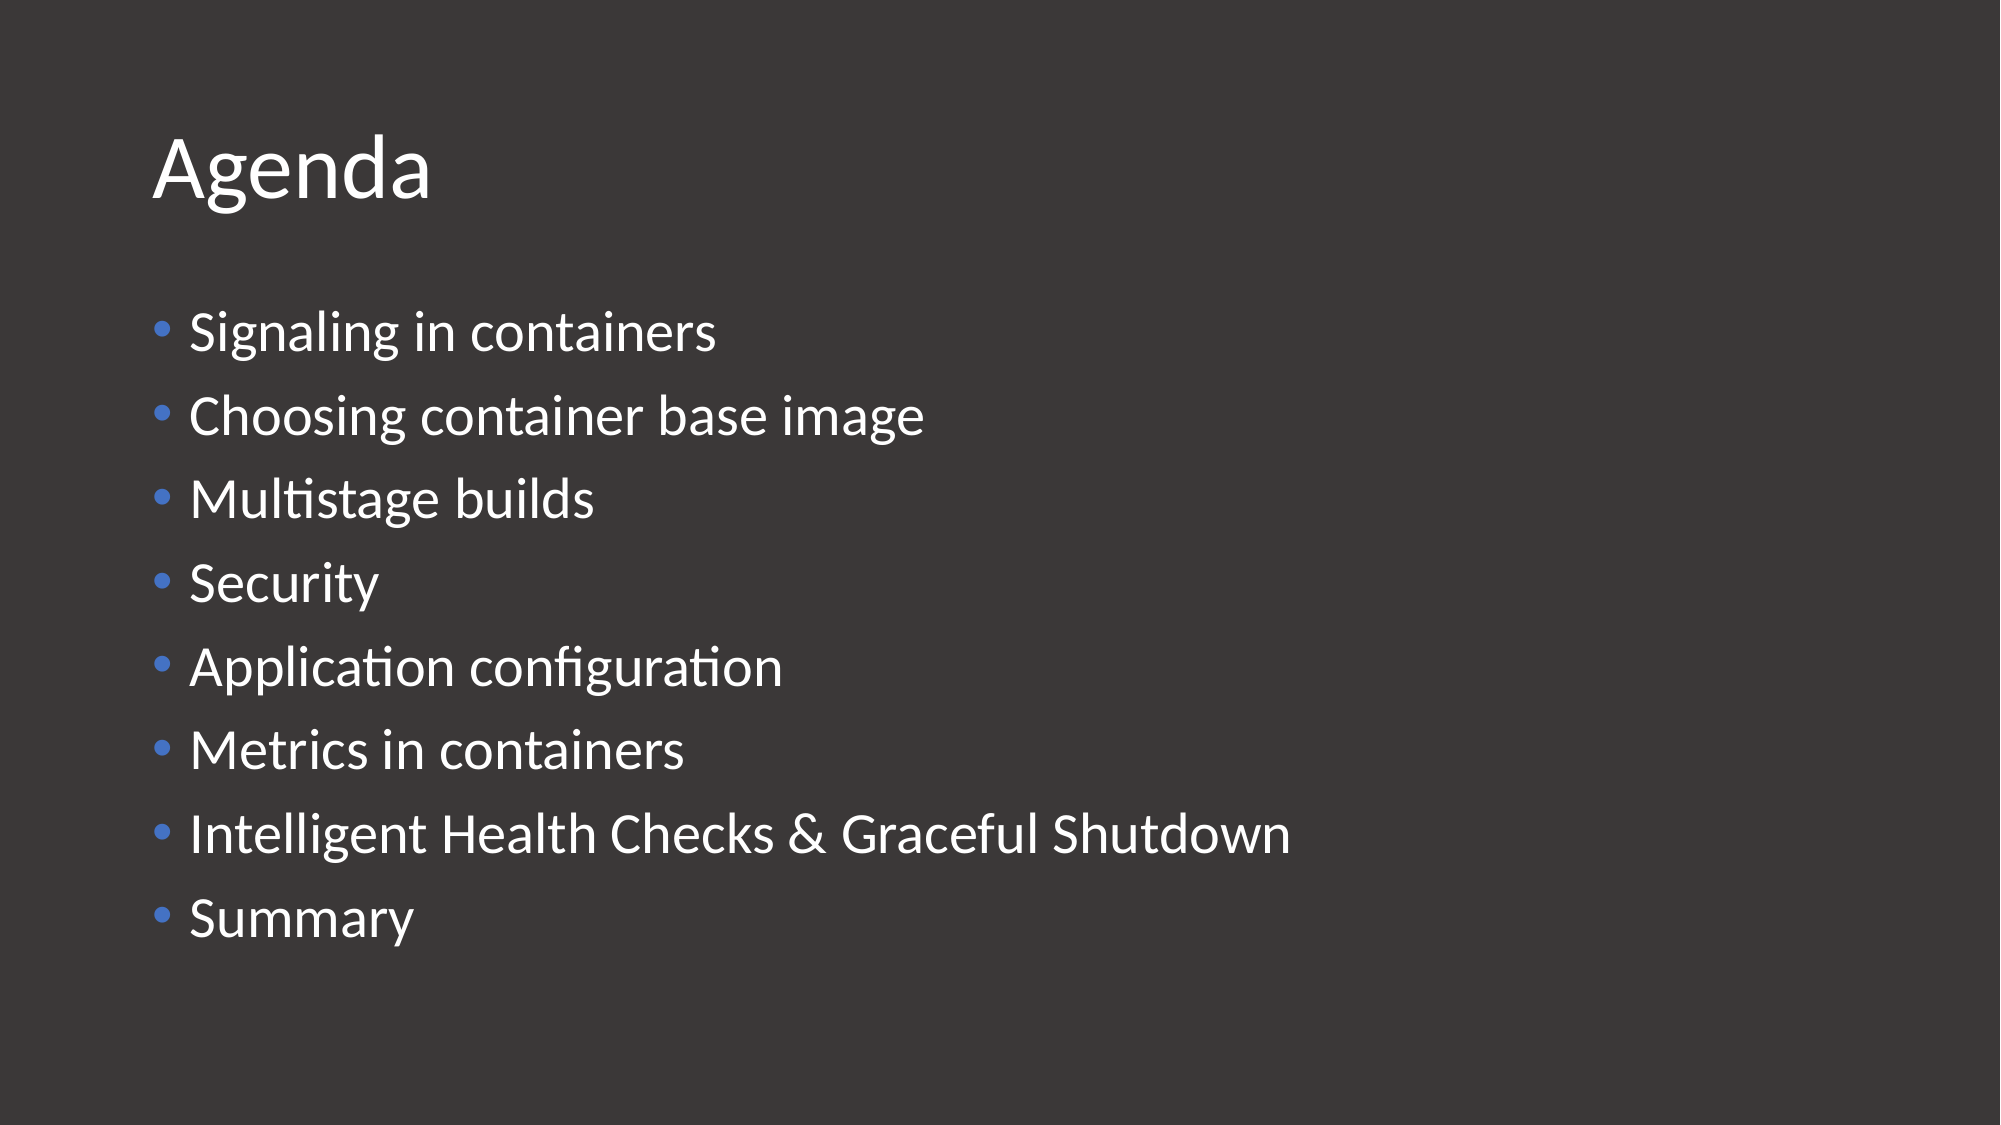

# Agenda
Signaling in containers
Choosing container base image
Multistage builds
Security
Application configuration
Metrics in containers
Intelligent Health Checks & Graceful Shutdown
Summary